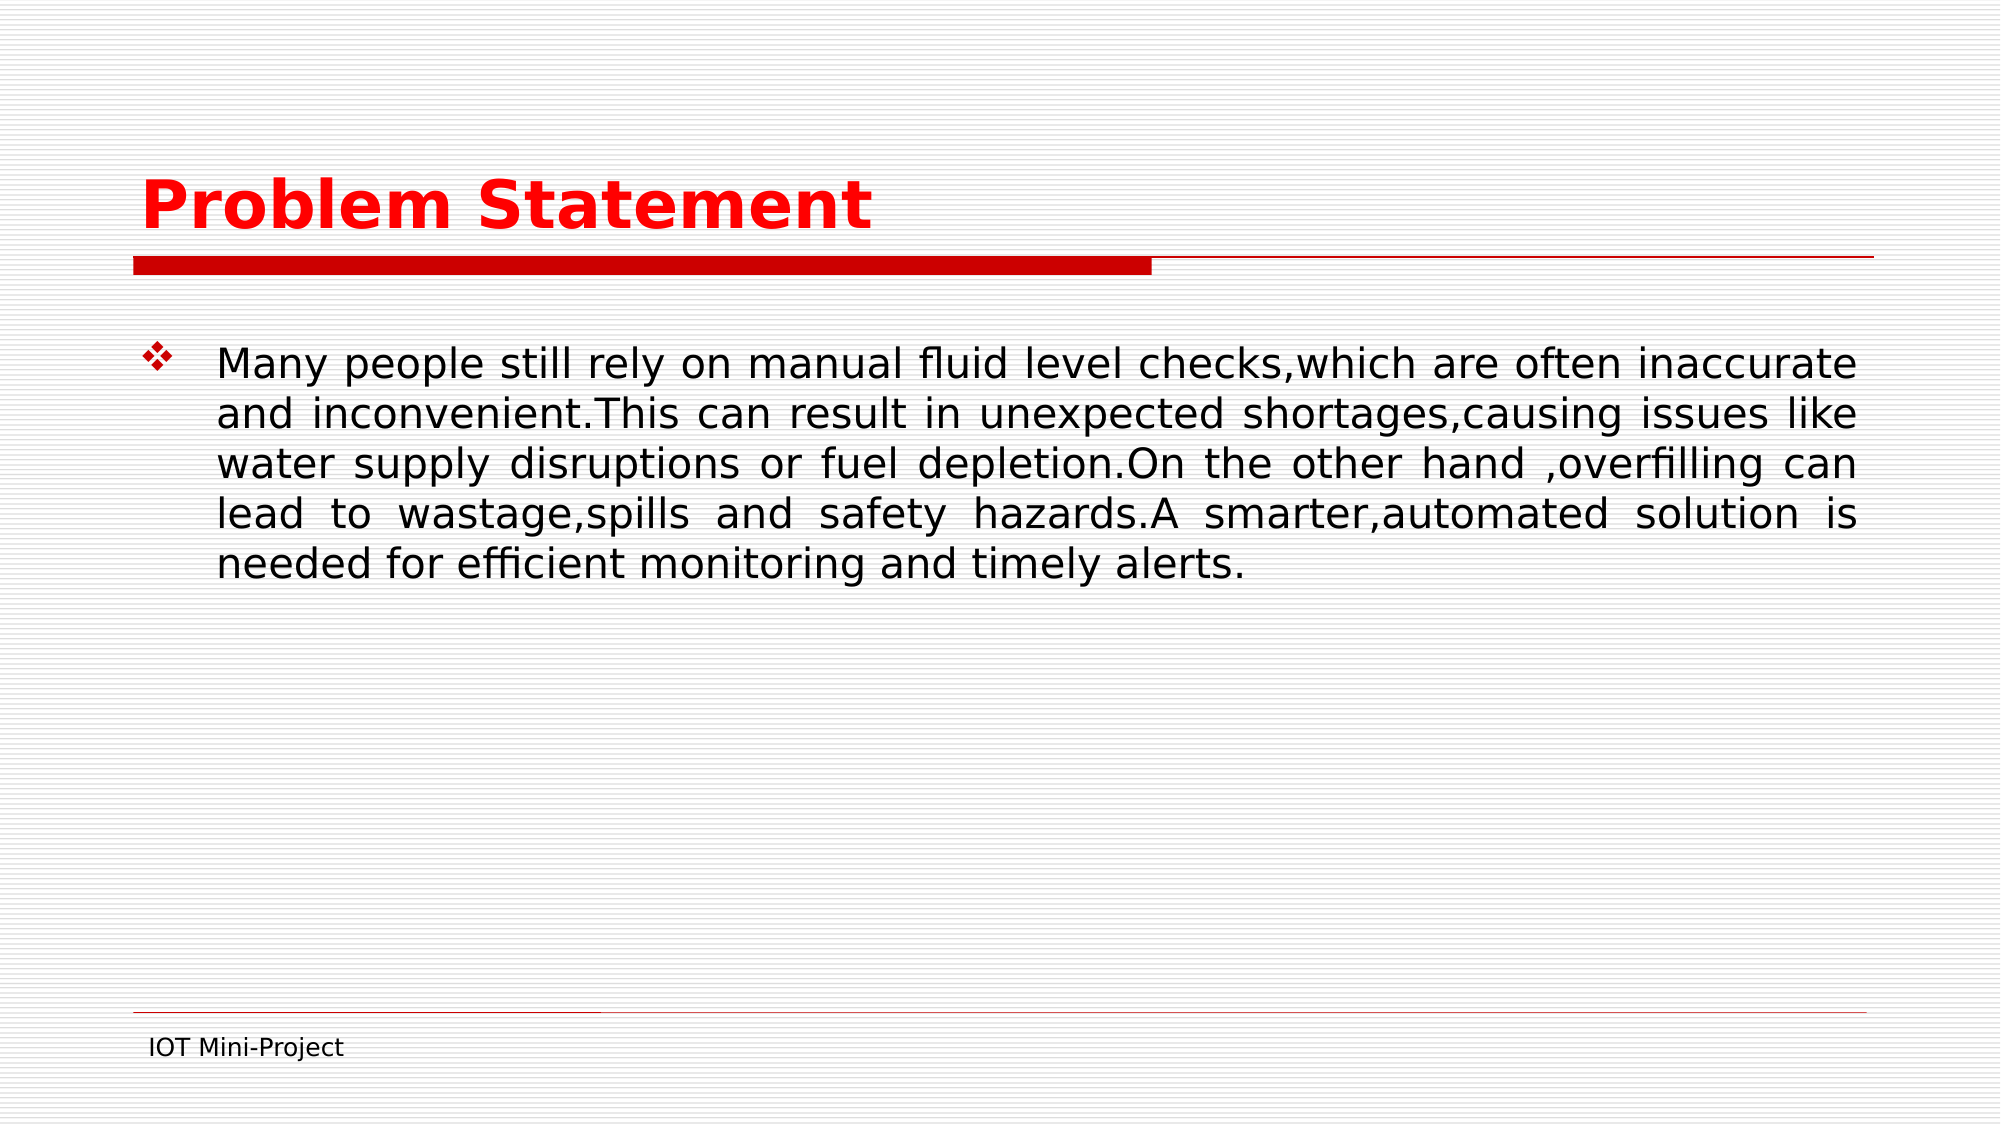

# Problem Statement
Many people still rely on manual fluid level checks,which are often inaccurate and inconvenient.This can result in unexpected shortages,causing issues like water supply disruptions or fuel depletion.On the other hand ,overfilling can lead to wastage,spills and safety hazards.A smarter,automated solution is needed for efficient monitoring and timely alerts.
IOT Mini-Project